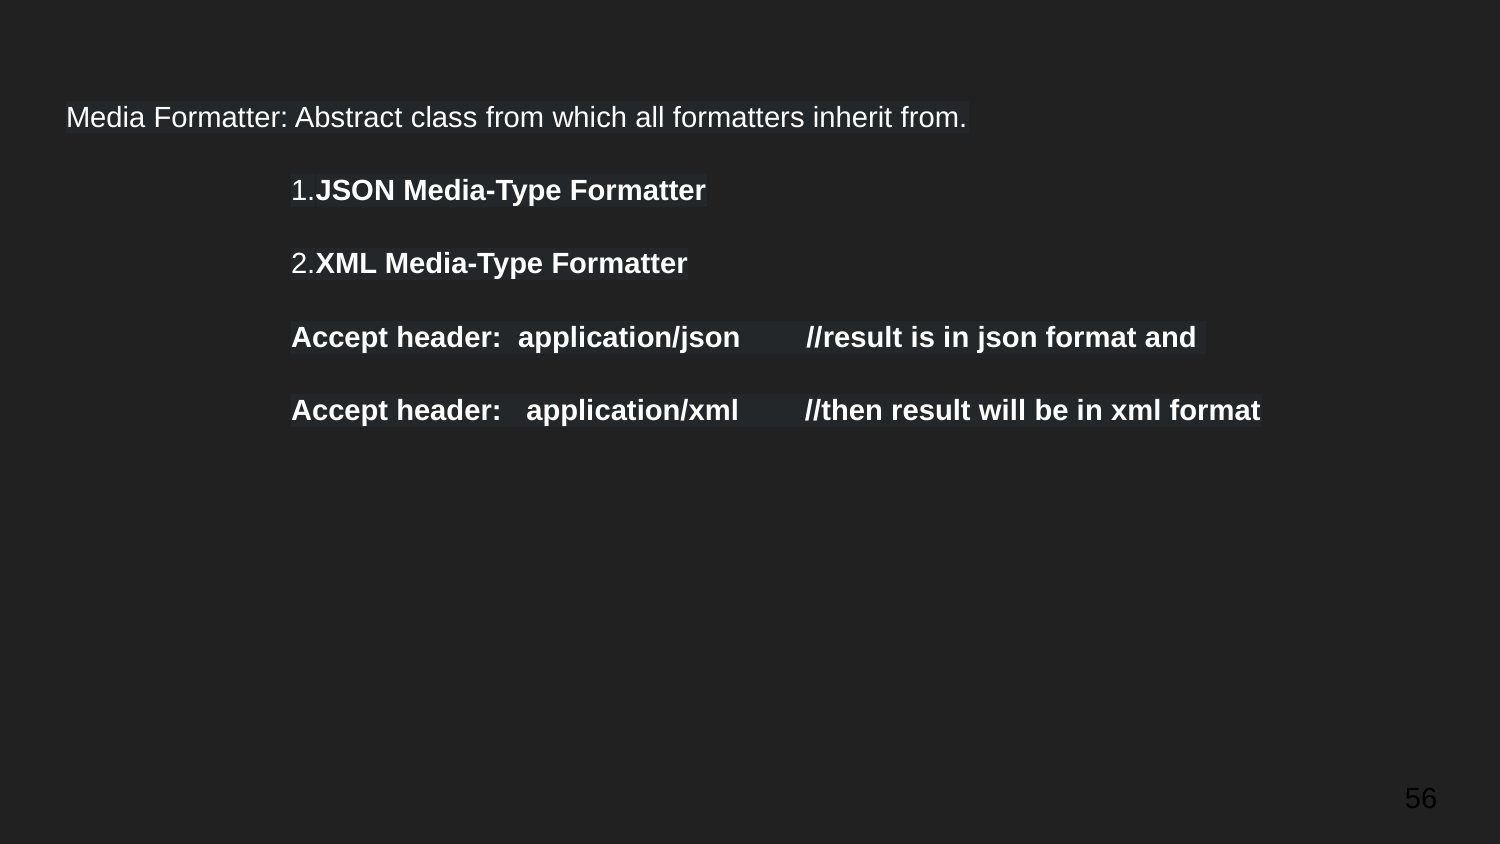

Media Formatter: Abstract class from which all formatters inherit from.
1.JSON Media-Type Formatter
2.XML Media-Type Formatter
Accept header:  application/json        //result is in json format and
Accept header:   application/xml        //then result will be in xml format

56